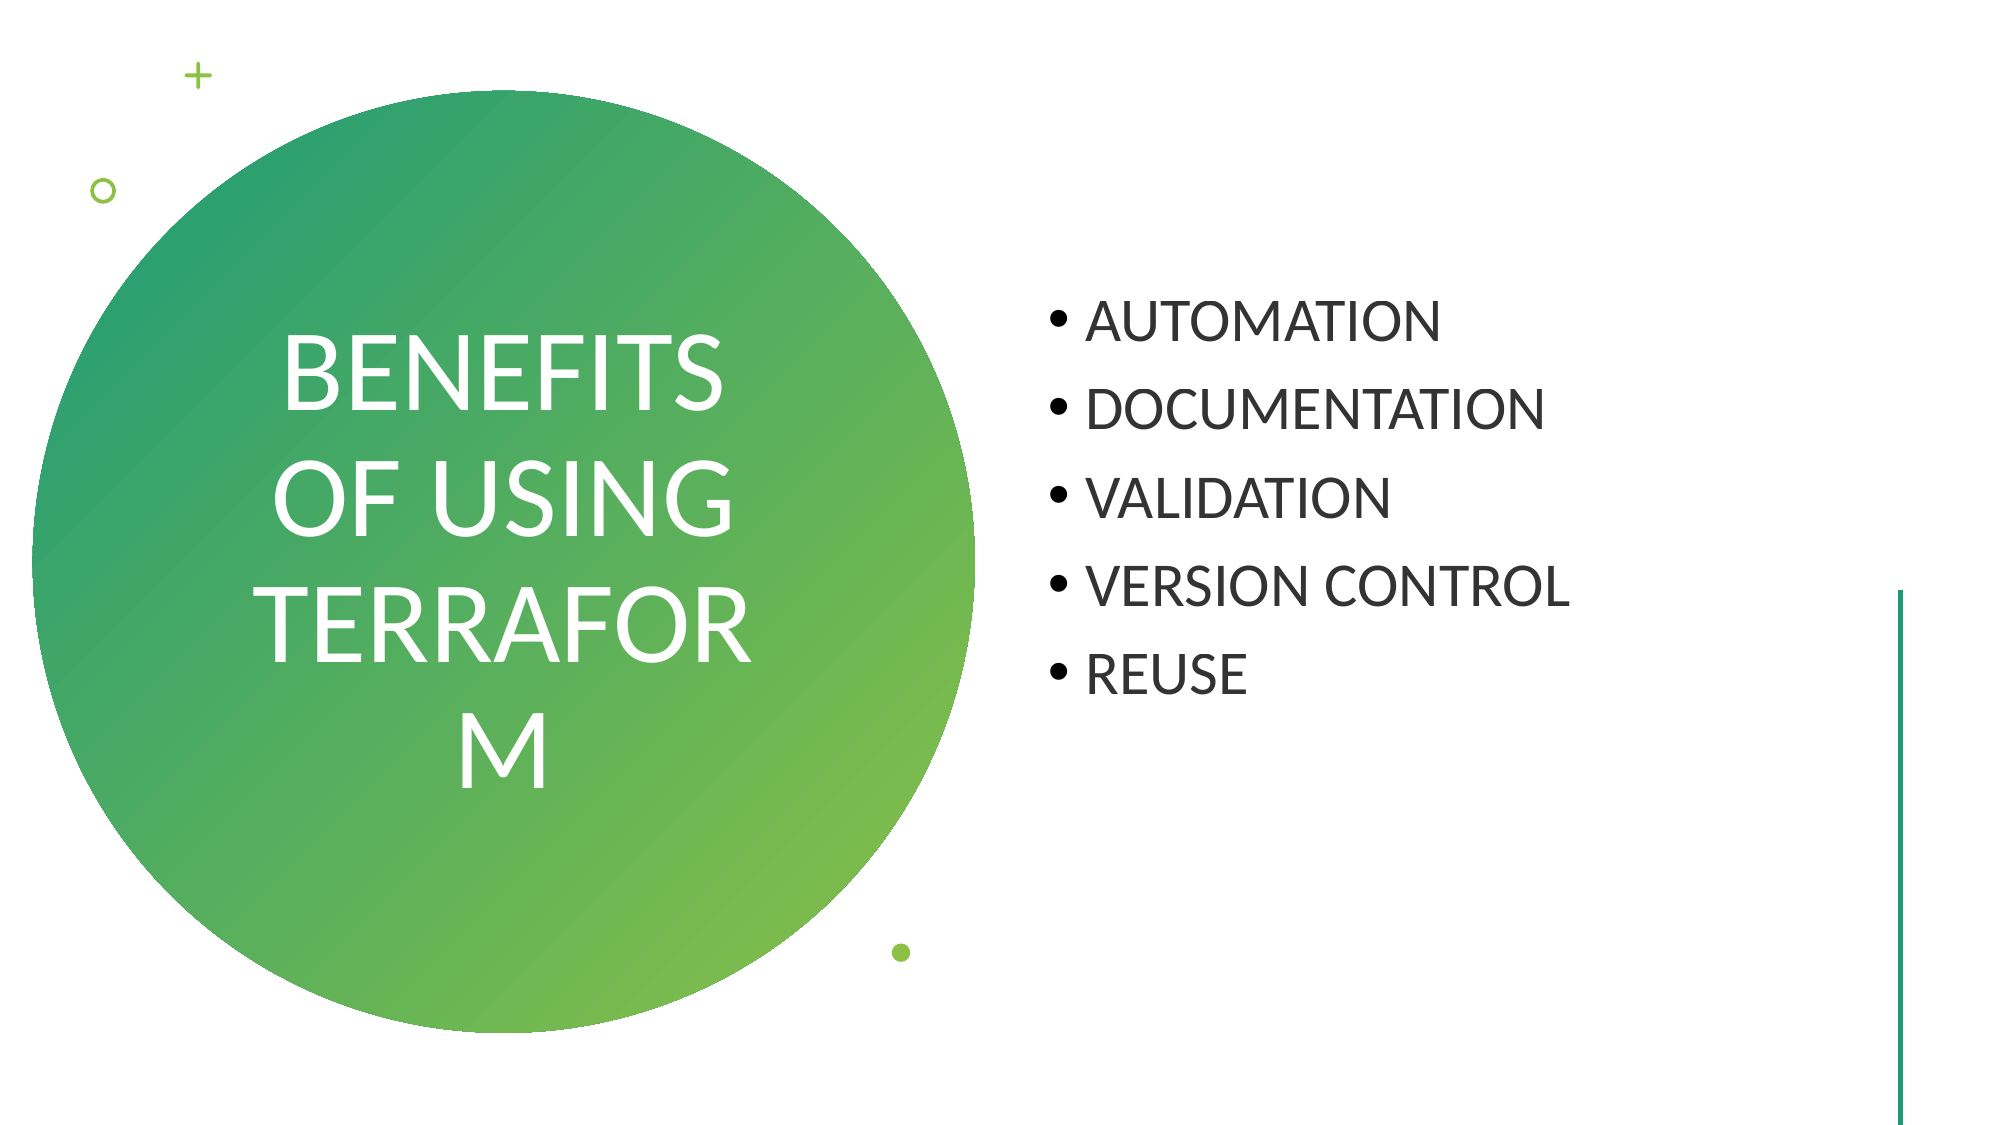

Automation
Documentation
Validation
Version Control
Reuse

# Benefits of using terraform